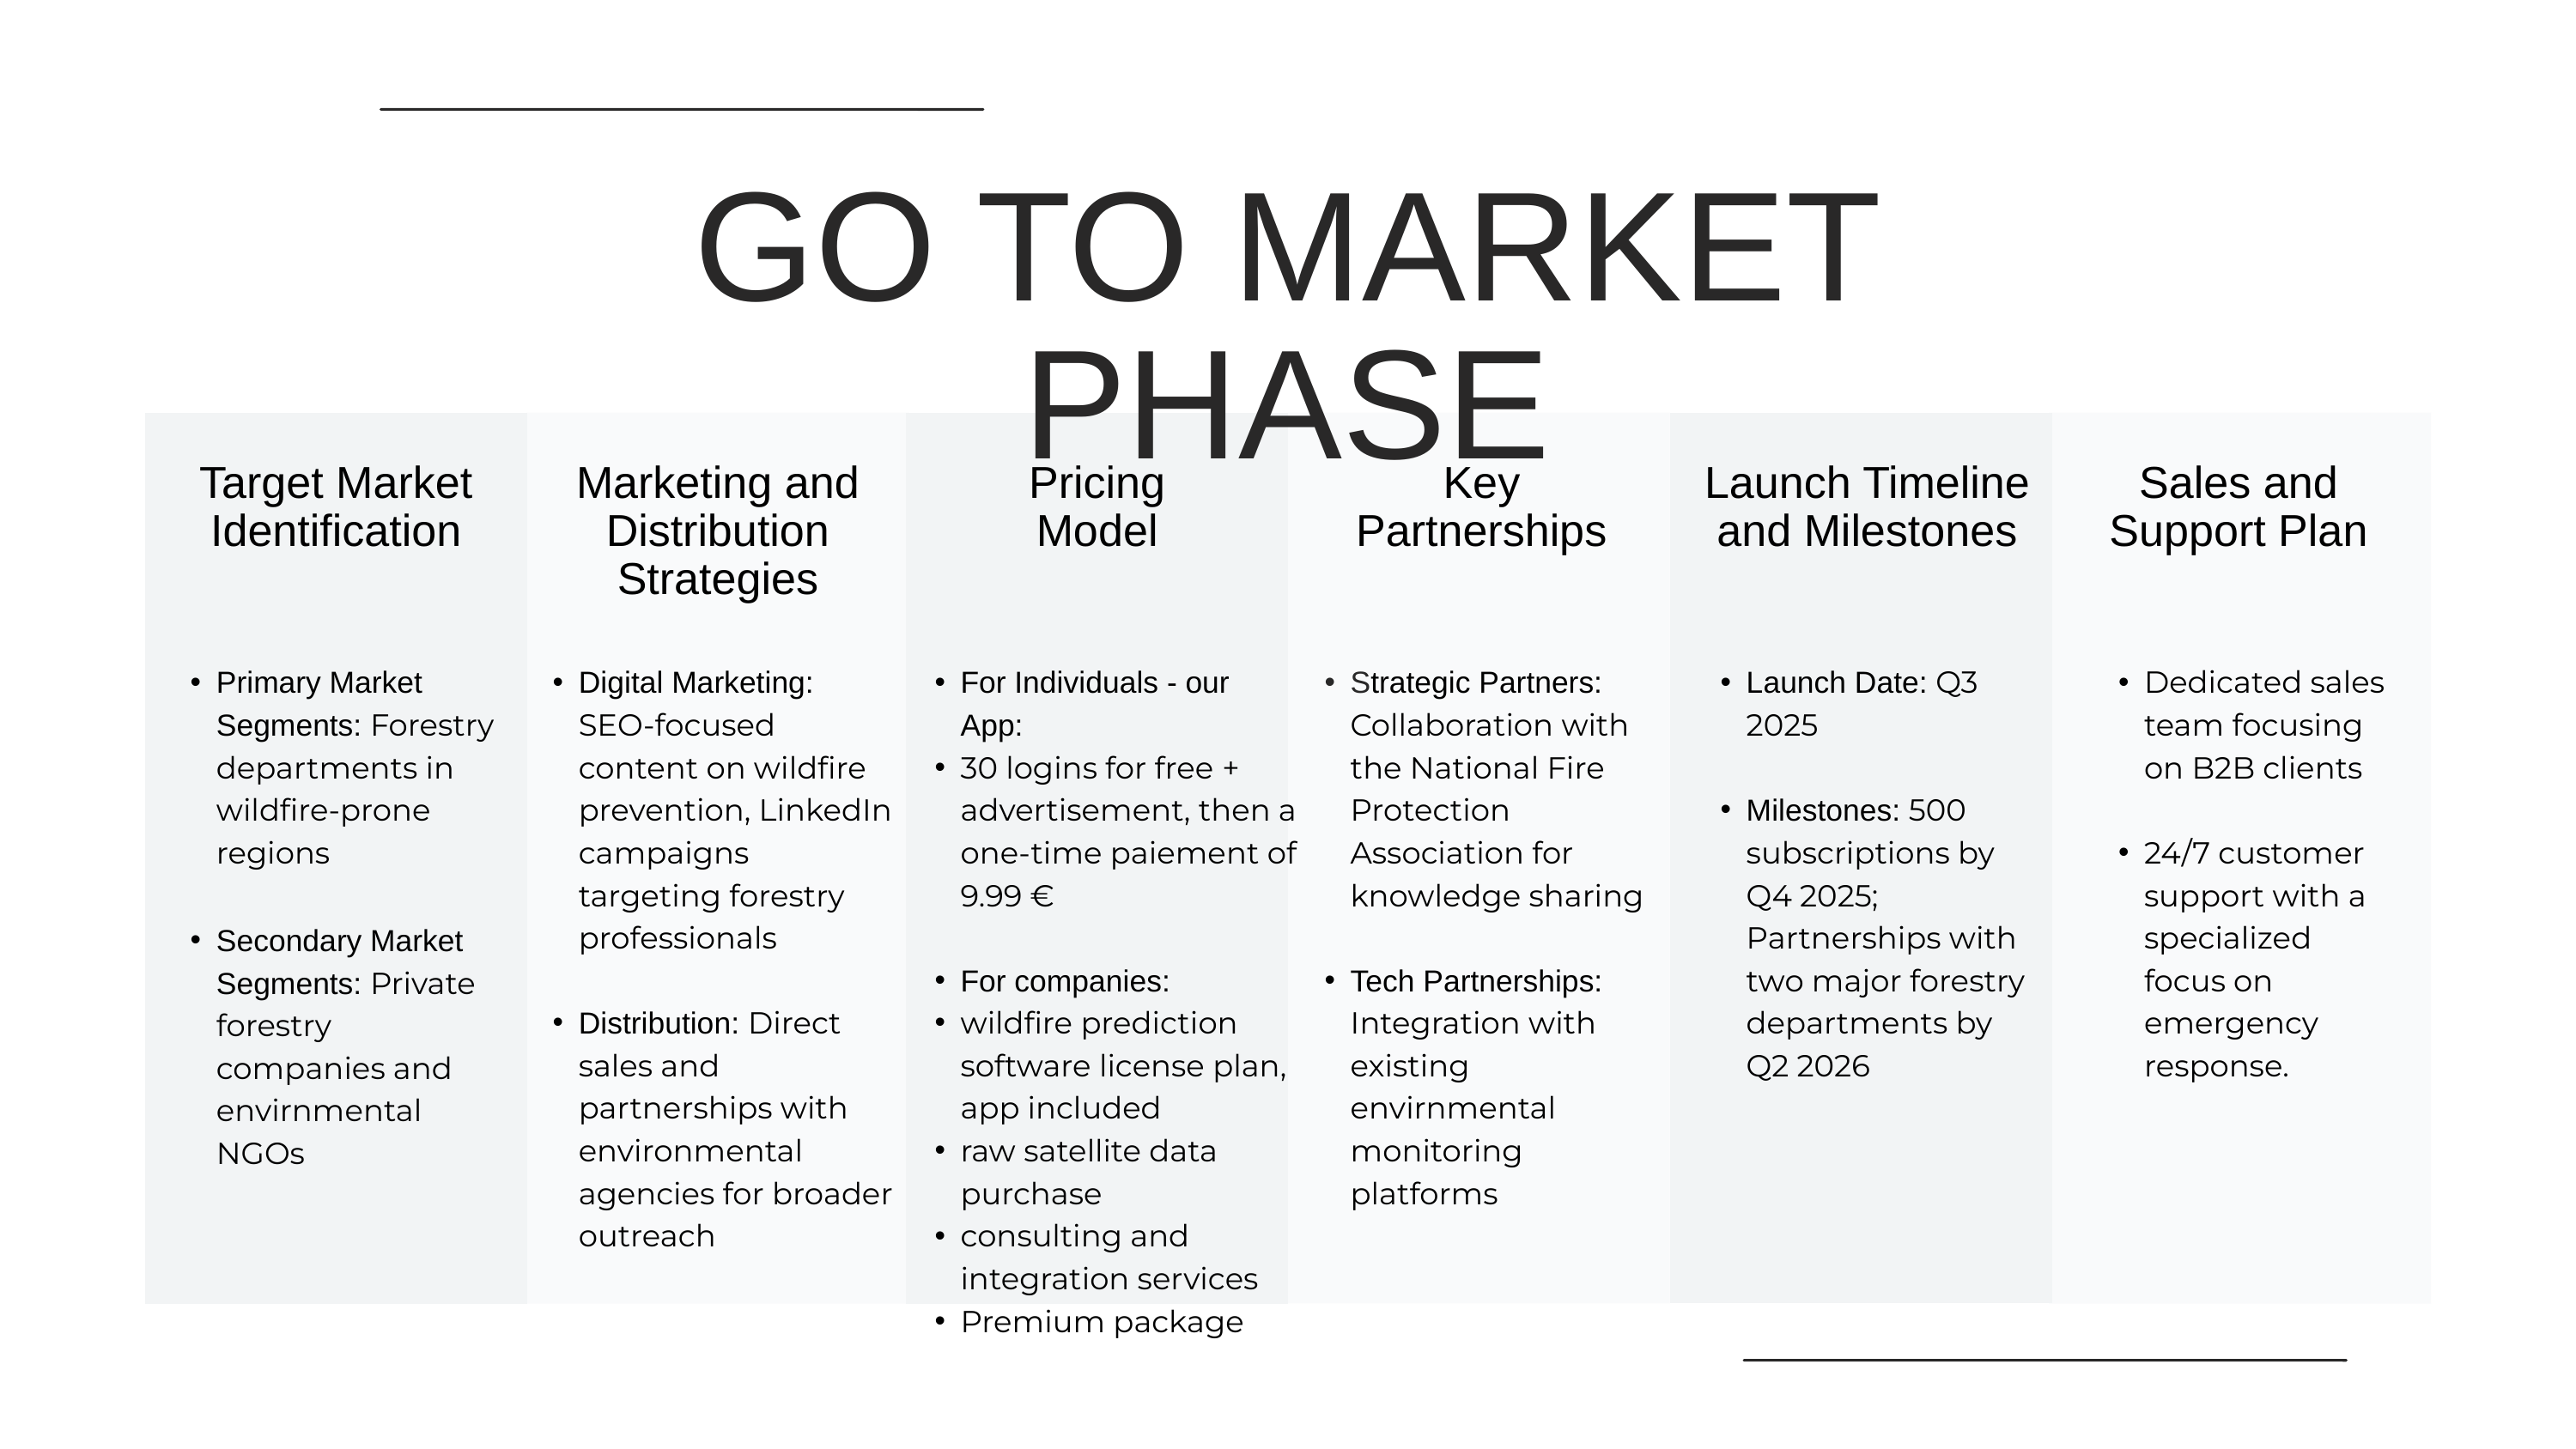

GO TO MARKET PHASE

Target Market Identification
Marketing and Distribution Strategies
Pricing Model
Key Partnerships
Launch Timeline and Milestones
Sales and Support Plan
Primary Market Segments: Forestry departments in wildfire-prone regions

Secondary Market Segments: Private forestry companies and envirnmental NGOs
Digital Marketing: SEO-focused content on wildfire prevention, LinkedIn campaigns targeting forestry professionals

Distribution: Direct sales and partnerships with environmental agencies for broader outreach
For Individuals - our App:
30 logins for free + advertisement, then a one-time paiement of 9.99 €

For companies:
wildfire prediction software license plan, app included
raw satellite data purchase
consulting and integration services
Premium package
Strategic Partners: Collaboration with the National Fire Protection Association for knowledge sharing

Tech Partnerships: Integration with existing envirnmental monitoring platforms
Launch Date: Q3 2025

Milestones: 500 subscriptions by Q4 2025; Partnerships with two major forestry departments by Q2 2026
Dedicated sales team focusing on B2B clients

24/7 customer support with a specialized focus on emergency response.